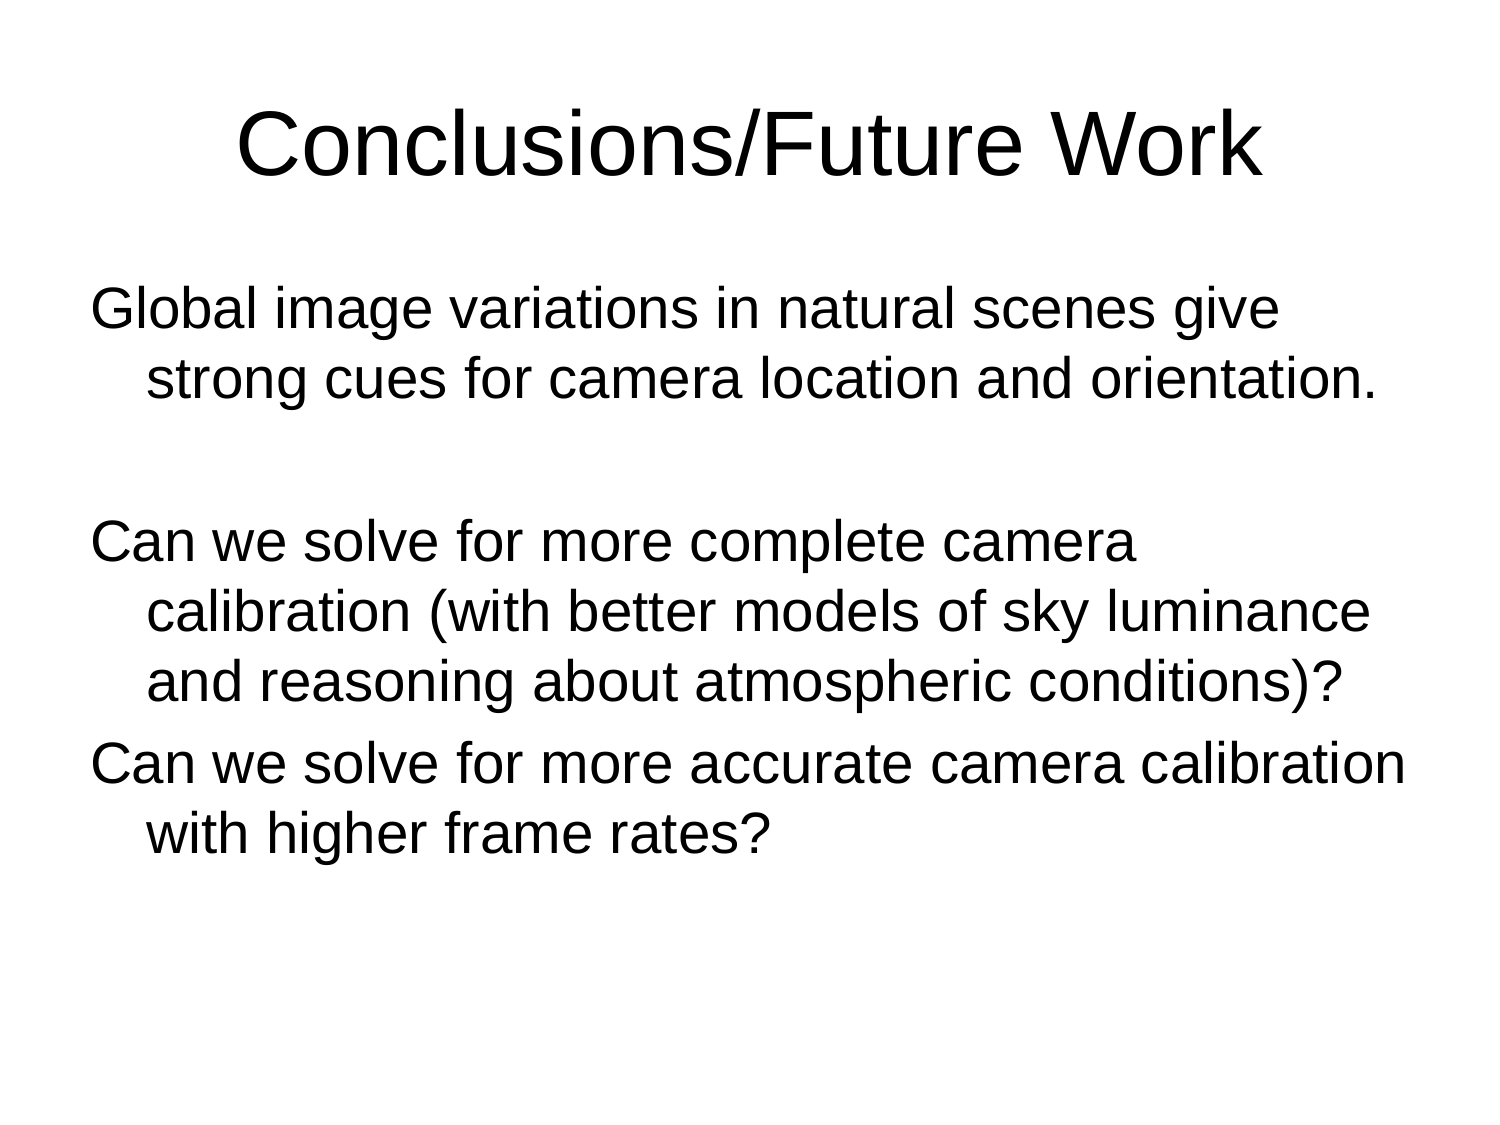

# Conclusions/Future Work
Global image variations in natural scenes give strong cues for camera location and orientation.

Can we solve for more complete camera calibration (with better models of sky luminance and reasoning about atmospheric conditions)?
Can we solve for more accurate camera calibration with higher frame rates?